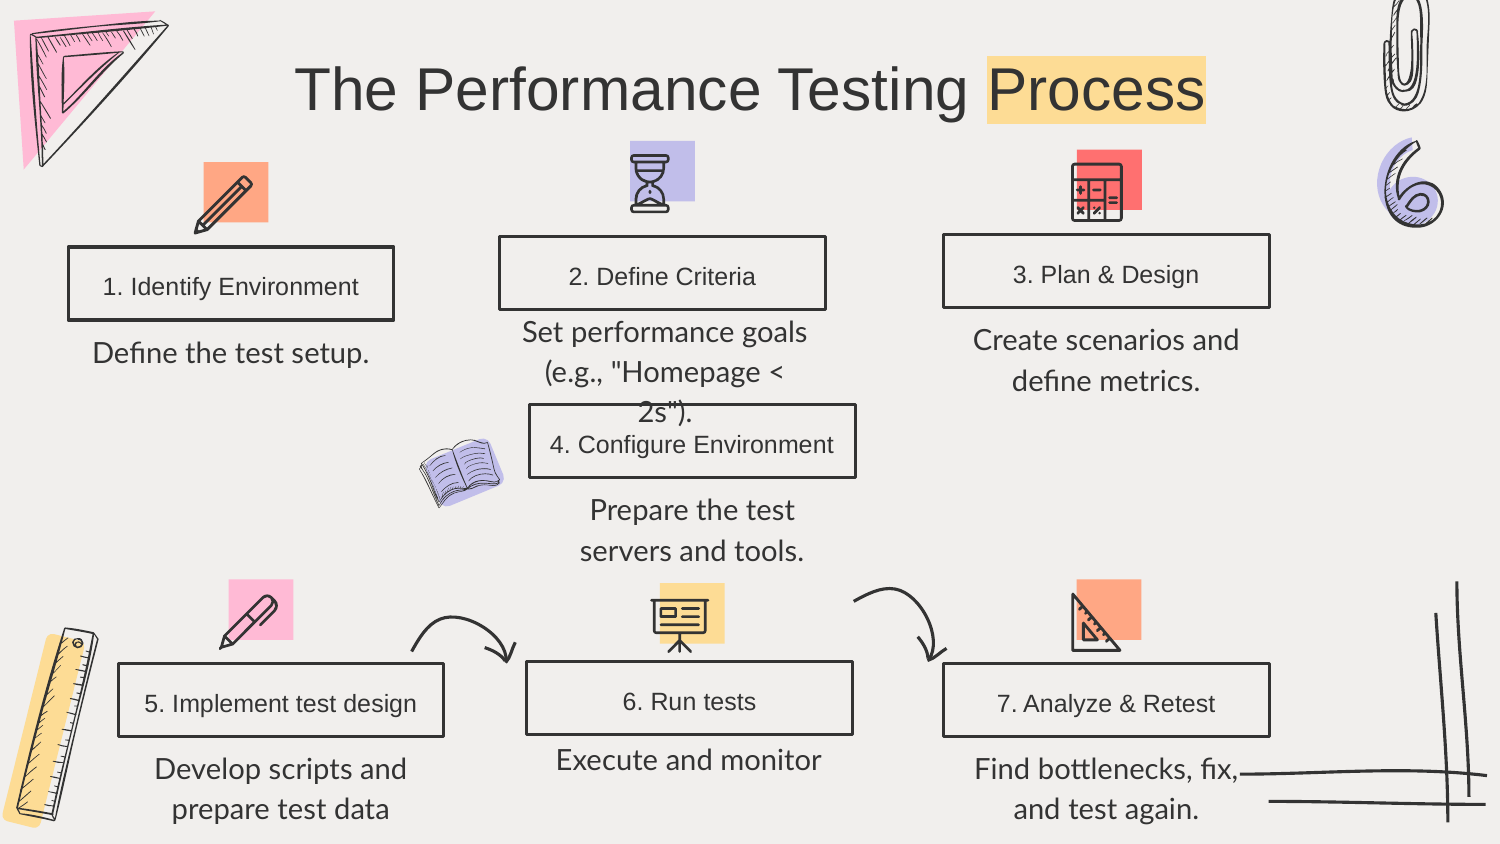

# The Performance Testing Process

3. Plan & Design
2. Define Criteria
1. Identify Environment
Set performance goals (e.g., "Homepage < 2s").

Create scenarios and define metrics.
Define the test setup.
4. Configure Environment

Prepare the test servers and tools.

6. Run tests
5. Implement test design
7. Analyze & Retest
Execute and monitor

Develop scripts and prepare test data
Find bottlenecks, fix, and test again.